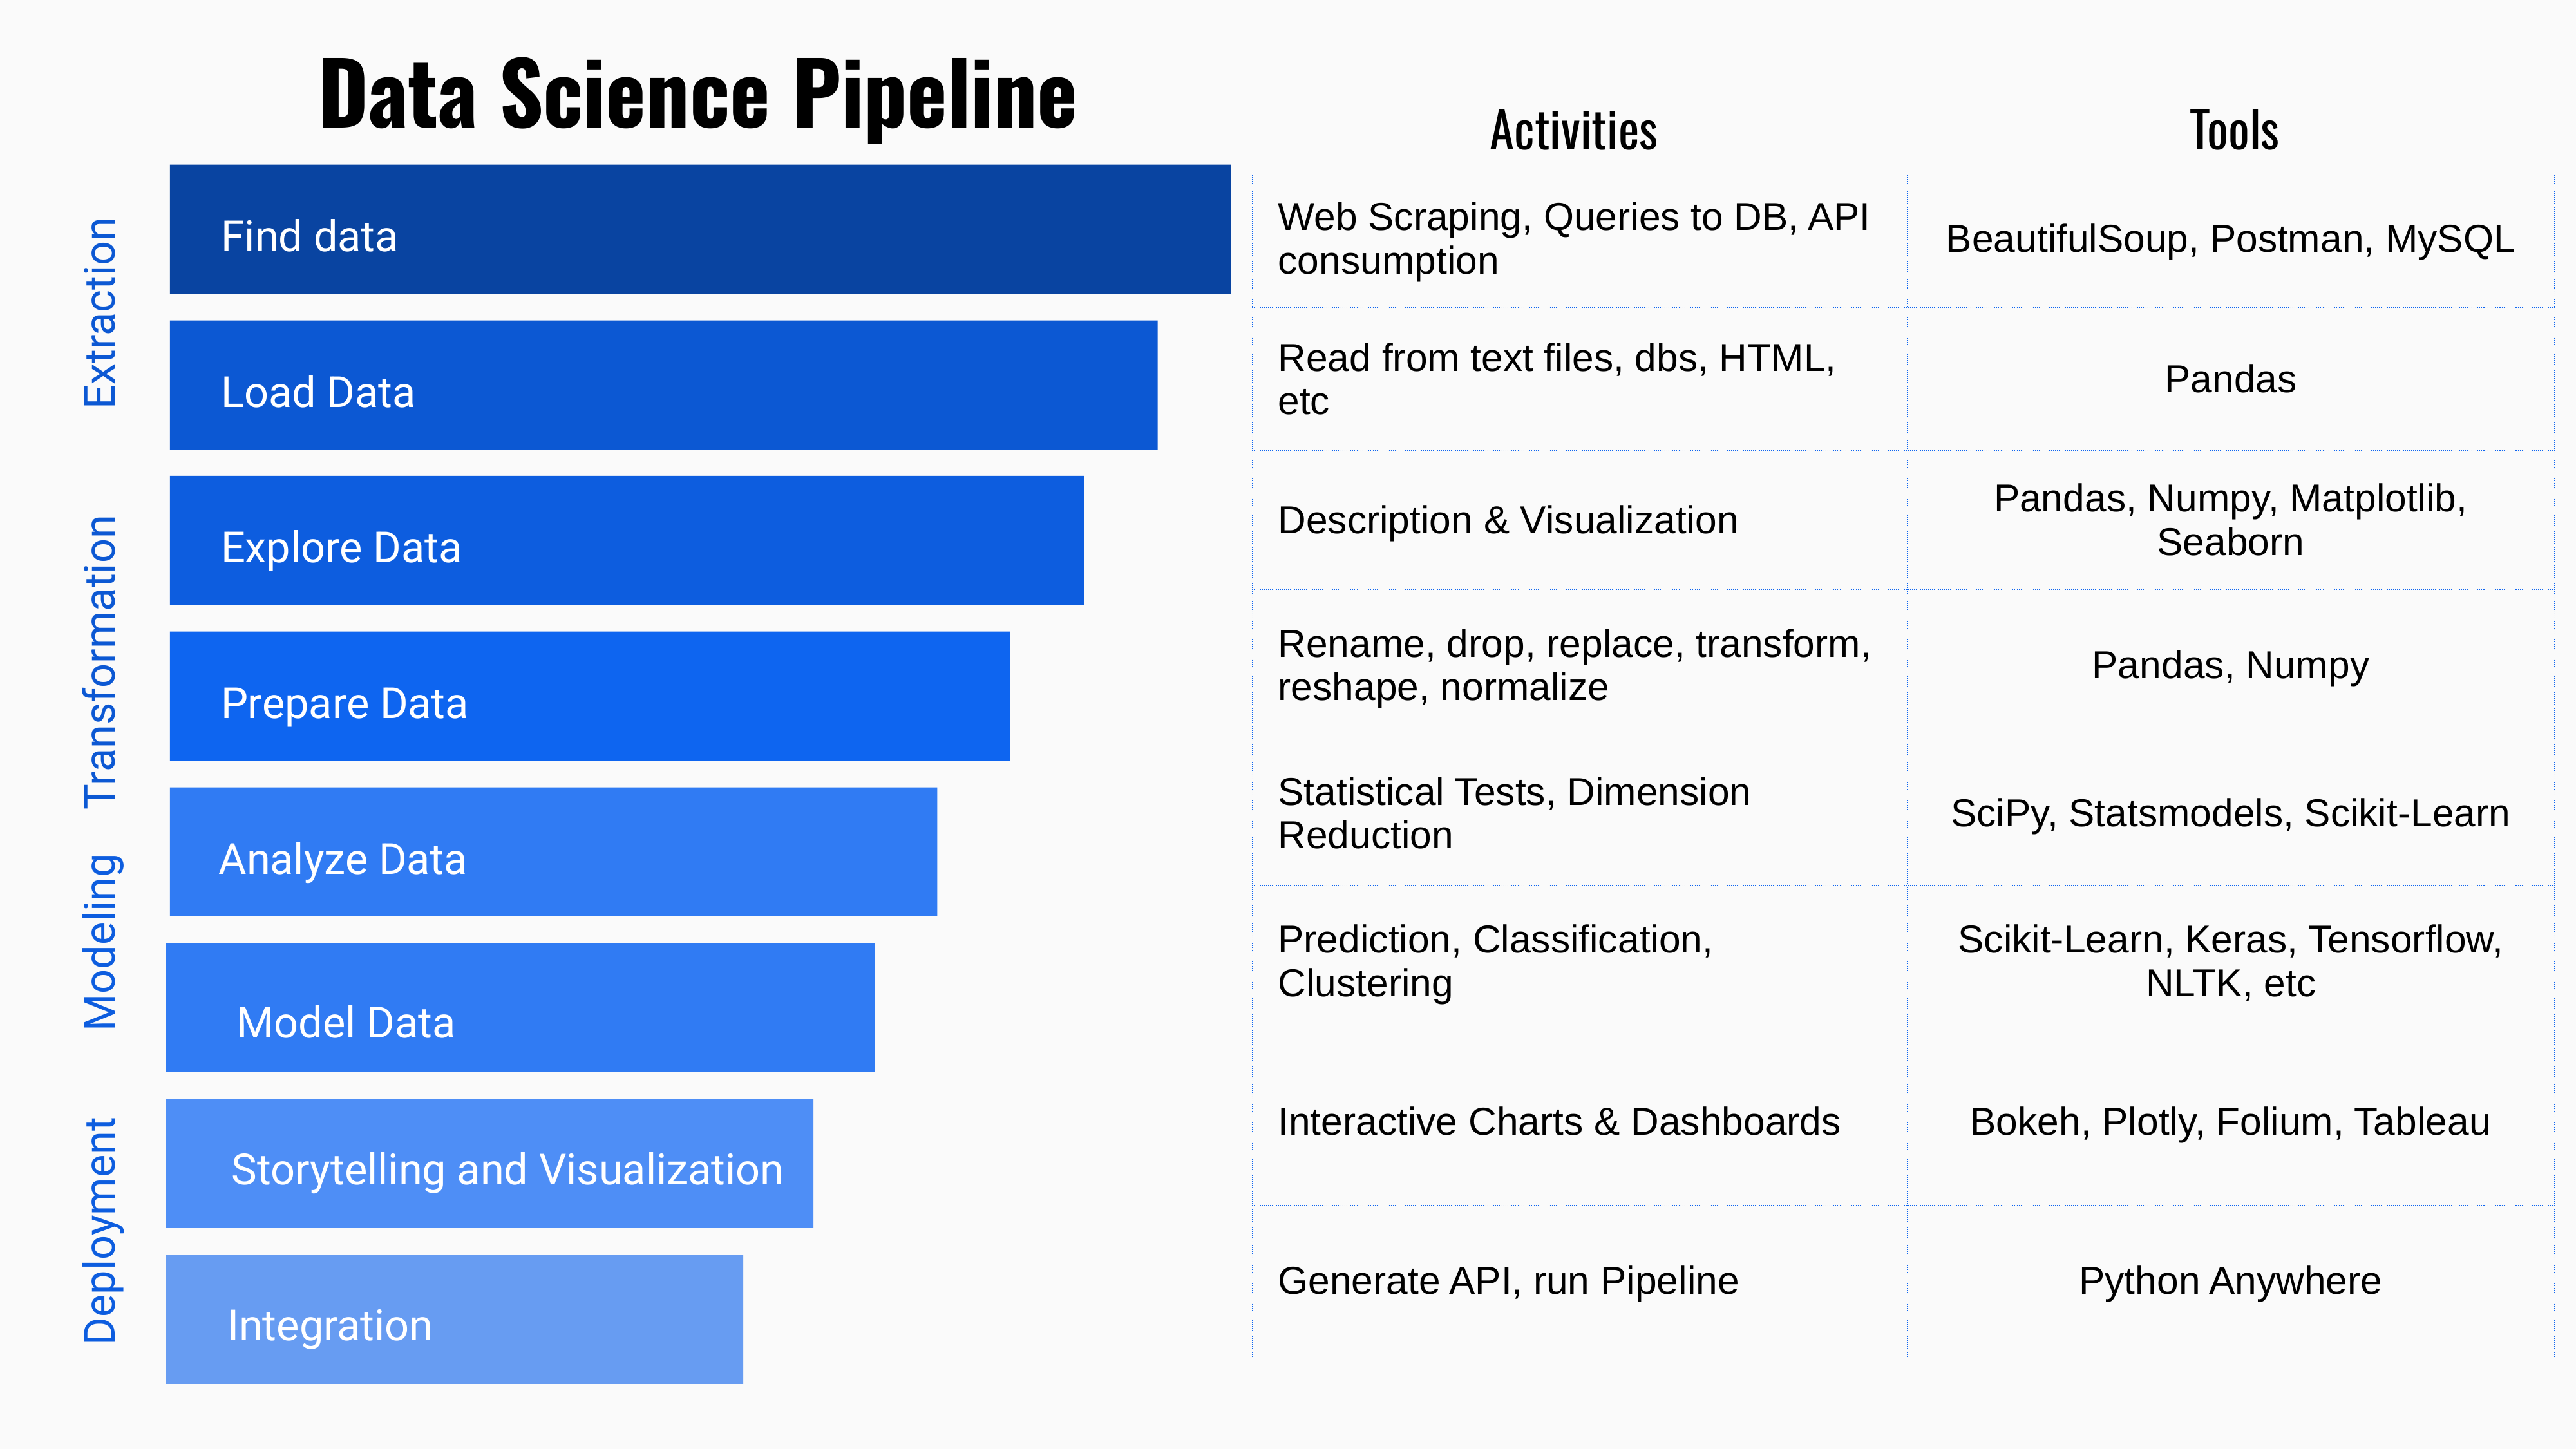

Data Science Pipeline
Activities
Tools

Find data
Extraction

Load Data

Explore Data
Transformation

Prepare Data

Analyze Data
Modeling

Model Data

Storytelling and Visualization
Deployment

Integration
| Web Scraping, Queries to DB, API consumption | BeautifulSoup, Postman, MySQL |
| --- | --- |
| Read from text files, dbs, HTML, etc | Pandas |
| Description & Visualization | Pandas, Numpy, Matplotlib, Seaborn |
| Rename, drop, replace, transform, reshape, normalize | Pandas, Numpy |
| Statistical Tests, Dimension Reduction | SciPy, Statsmodels, Scikit-Learn |
| Prediction, Classification, Clustering | Scikit-Learn, Keras, Tensorflow, NLTK, etc |
| Interactive Charts & Dashboards | Bokeh, Plotly, Folium, Tableau |
| Generate API, run Pipeline | Python Anywhere |